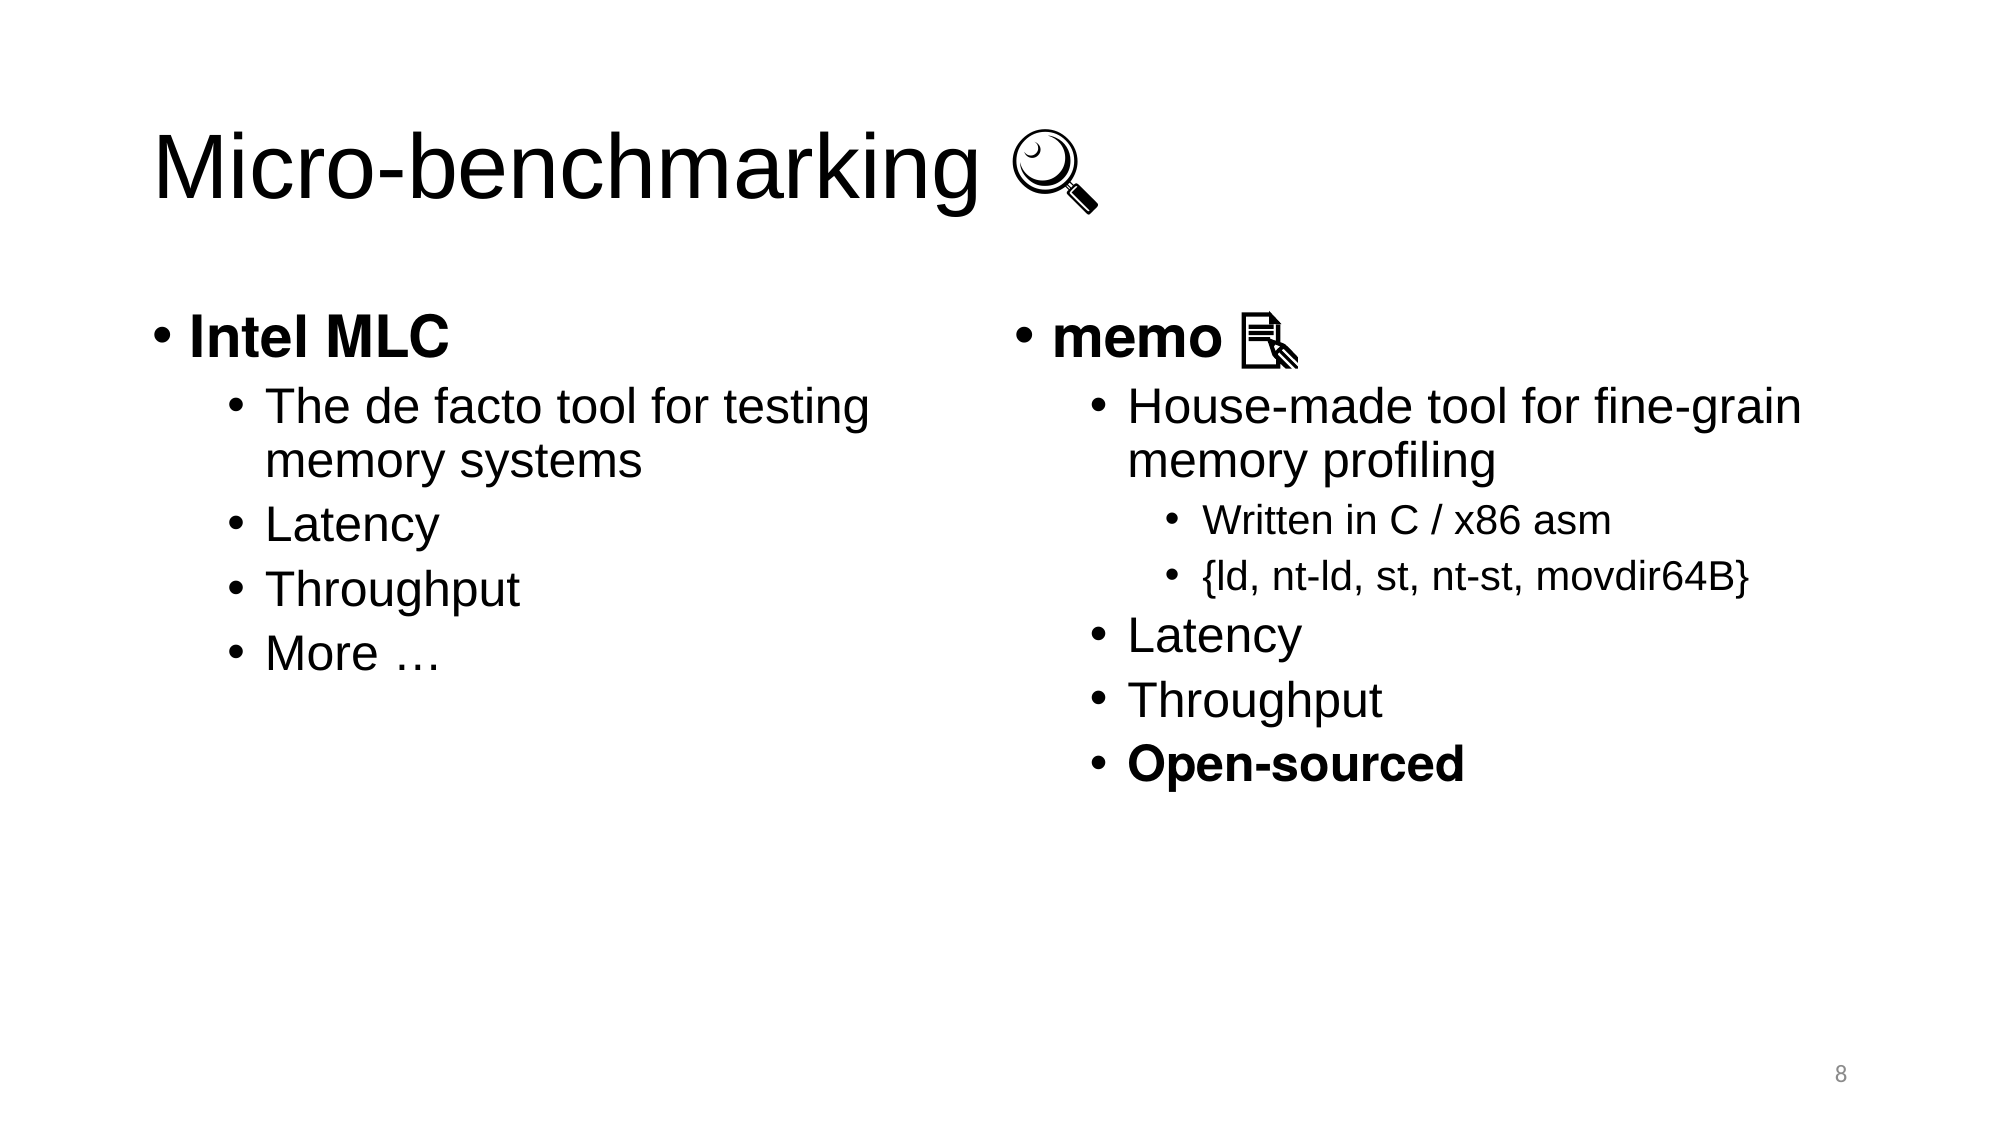

# Micro-benchmarking 🔍
Intel MLC
The de facto tool for testing memory systems
Latency
Throughput
More …
memo 📝
House-made tool for fine-grain memory profiling
Written in C / x86 asm
{ld, nt-ld, st, nt-st, movdir64B}
Latency
Throughput
Open-sourced
8